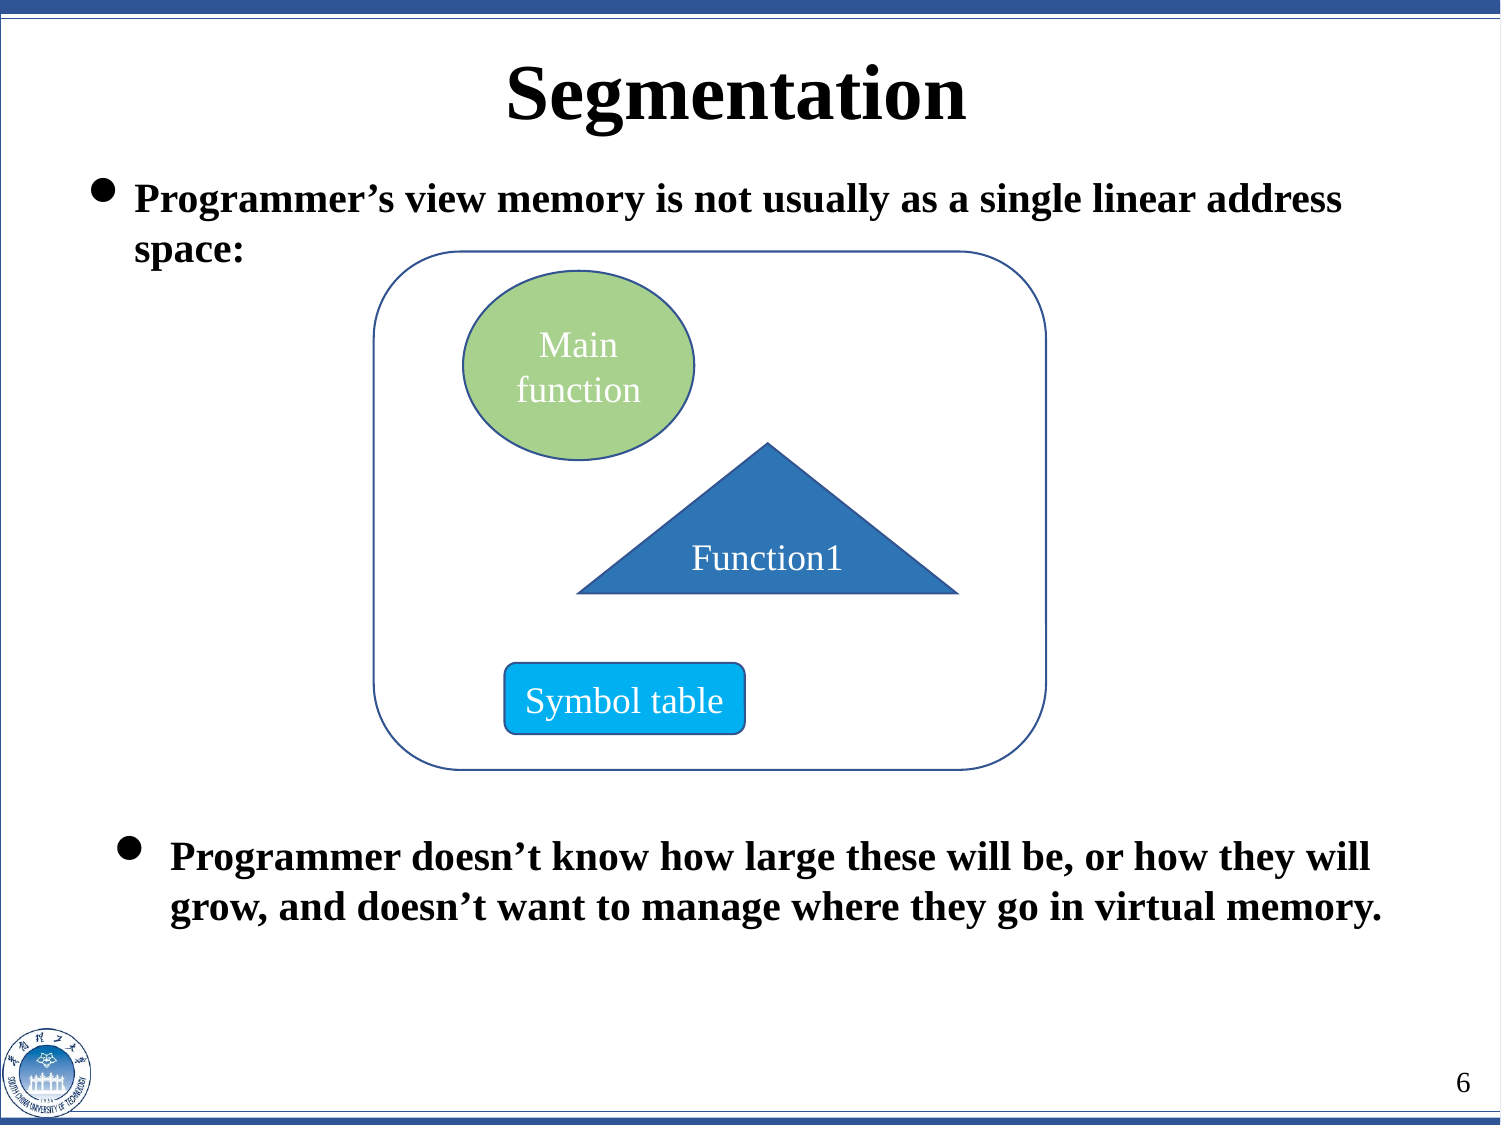

Segmentation
Programmer’s view memory is not usually as a single linear address space:

Main function
Function1
Symbol table
Programmer doesn’t know how large these will be, or how they will grow, and doesn’t want to manage where they go in virtual memory.
6